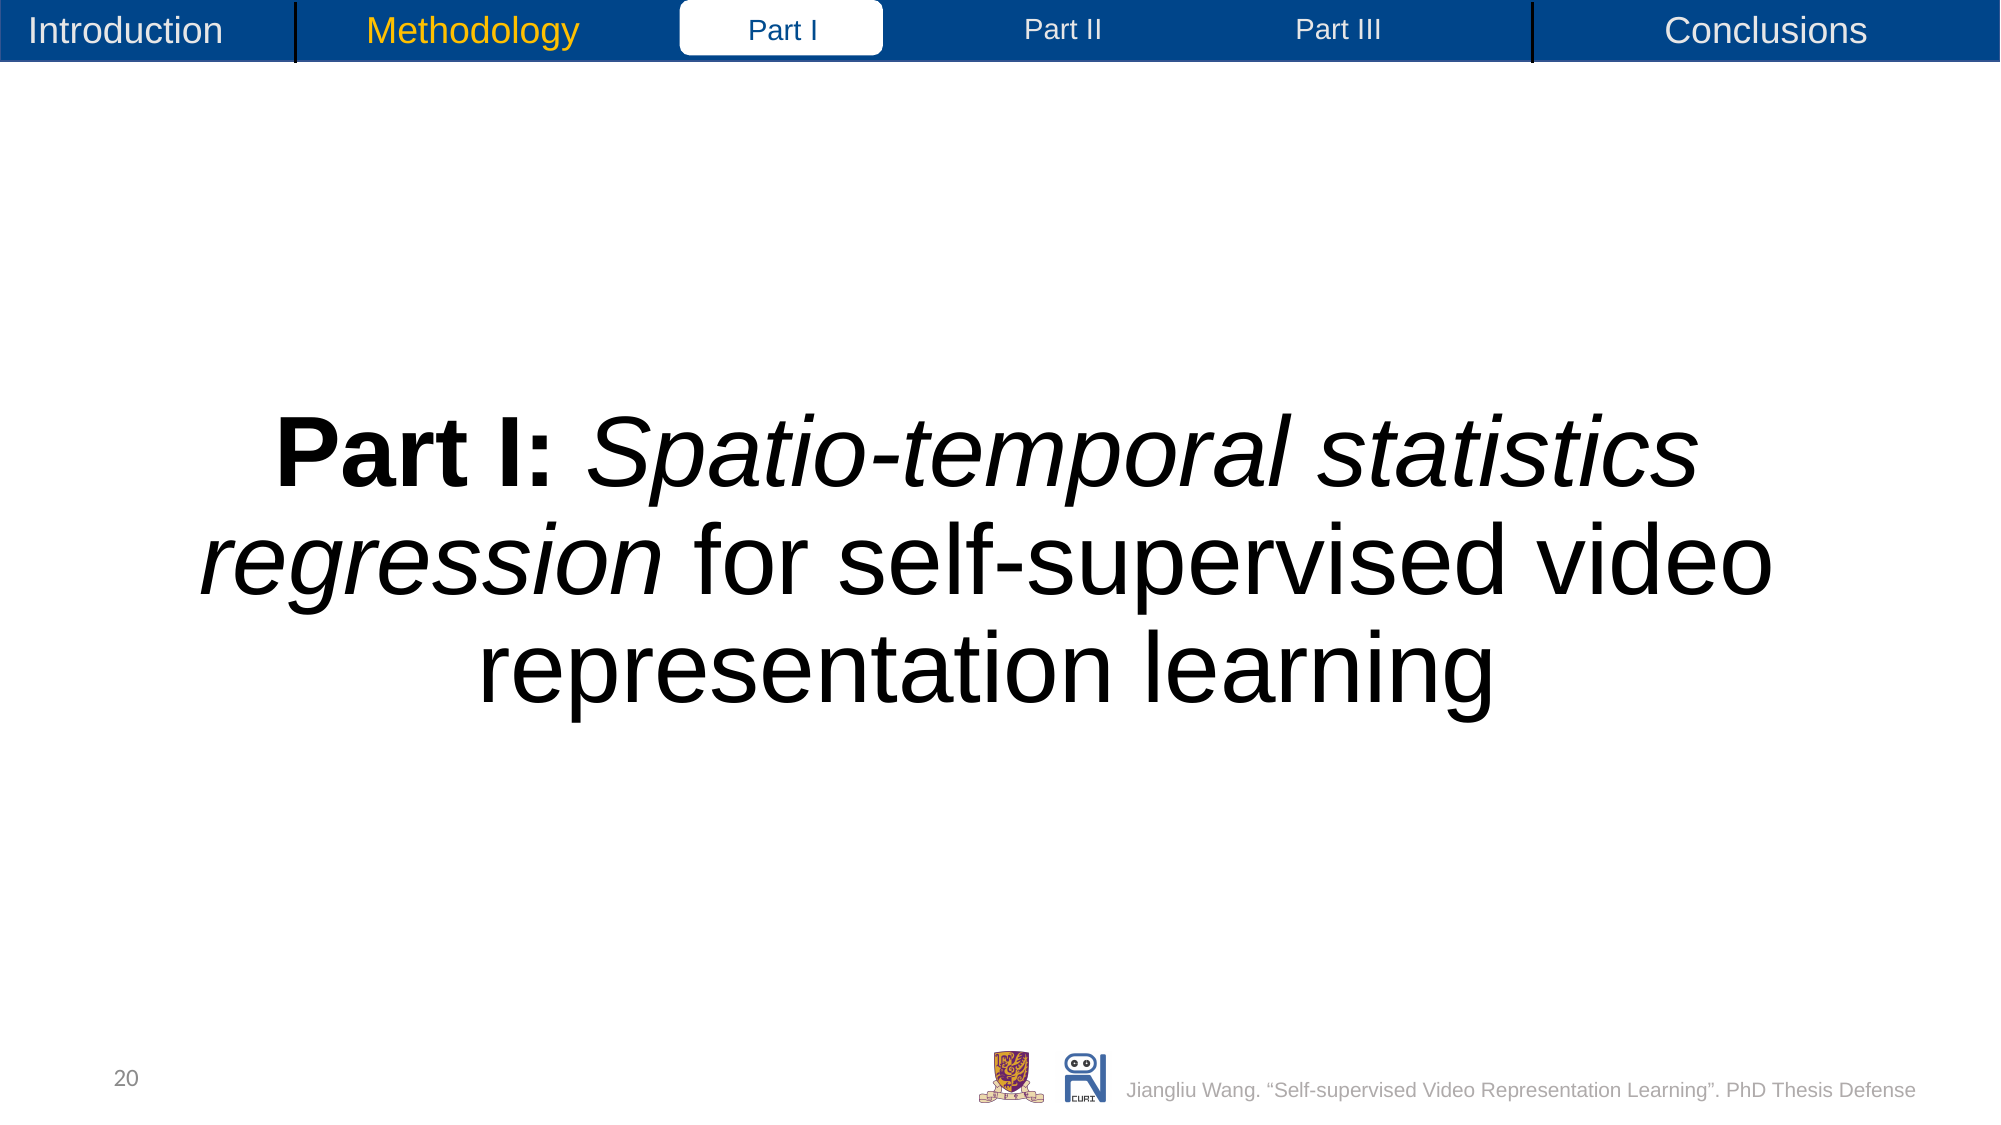

Introduction
Methodology
Conclusions

Part II
Part III
Part I
# Part I: Spatio-temporal statistics regression for self-supervised video representation learning
20